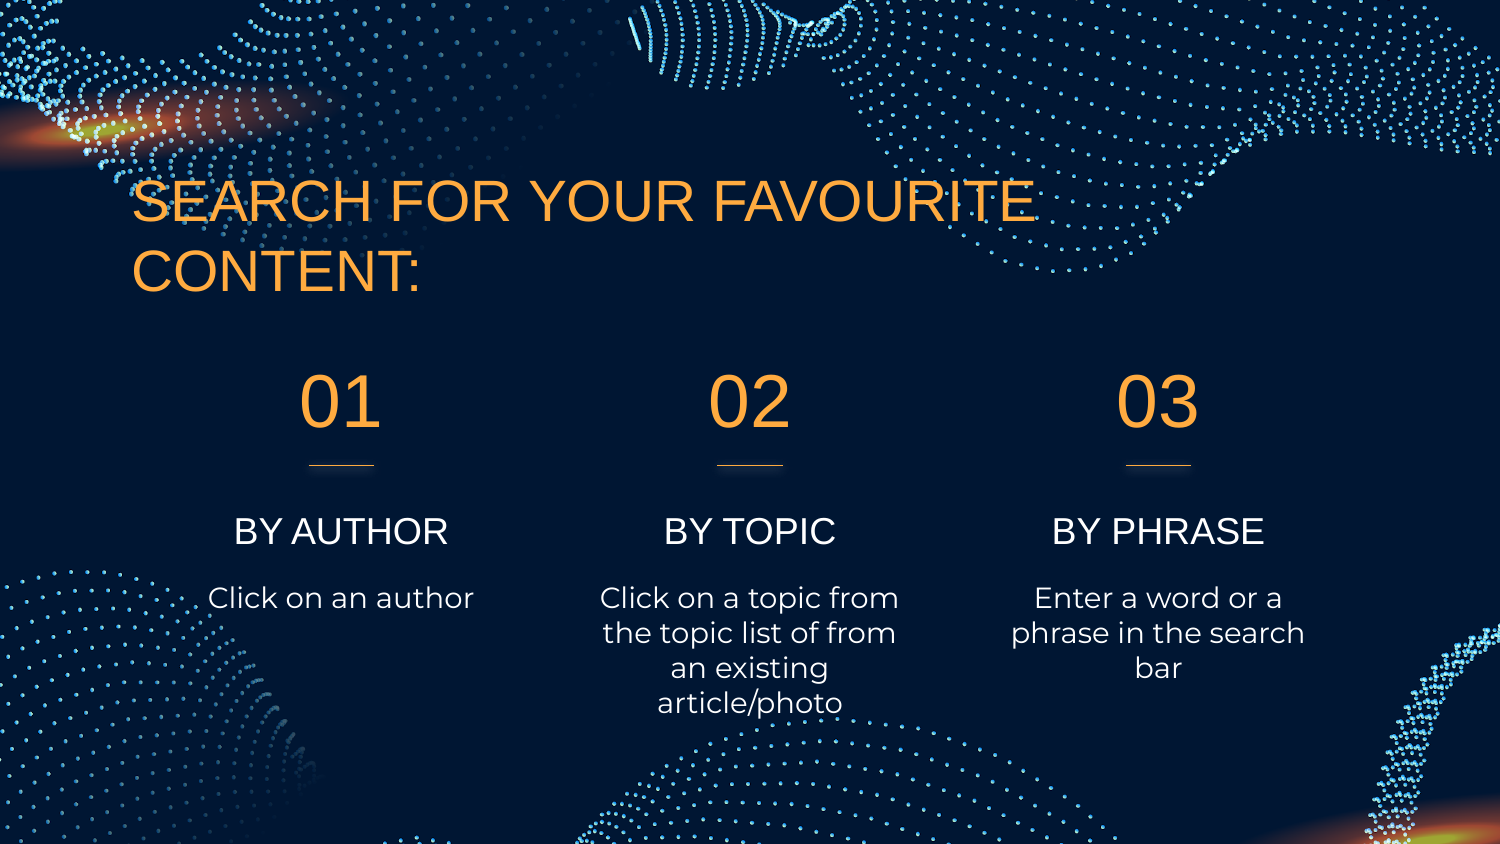

SEARCH FOR YOUR FAVOURITE CONTENT:
01
02
03
BY AUTHOR
# BY TOPIC
BY PHRASE
Click on an author
Click on a topic from the topic list of from an existing article/photo
Enter a word or a phrase in the search bar